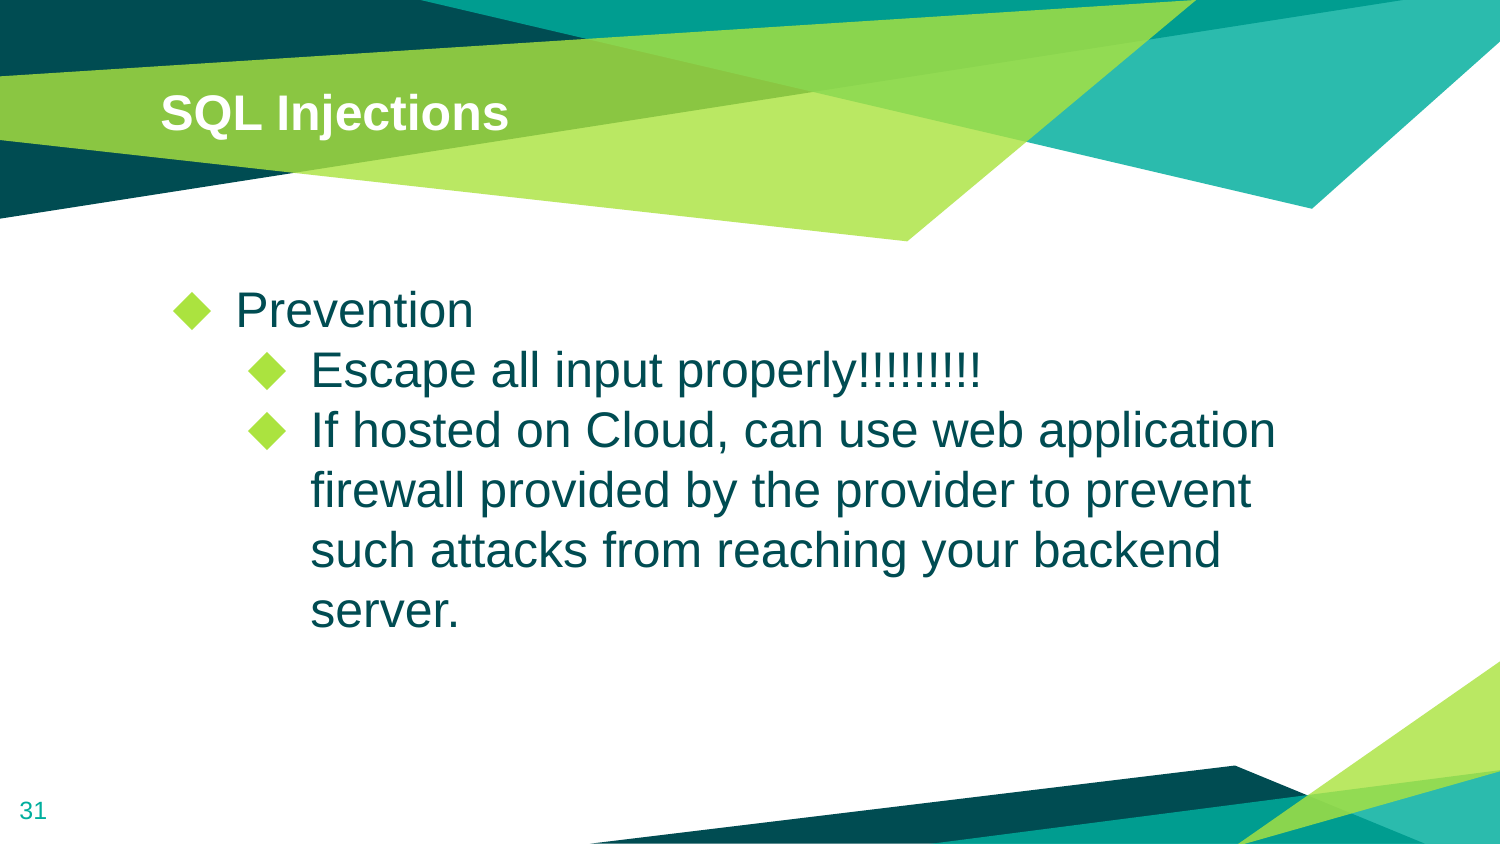

# SQL Injections
Prevention
Escape all input properly!!!!!!!!!
If hosted on Cloud, can use web application firewall provided by the provider to prevent such attacks from reaching your backend server.
31